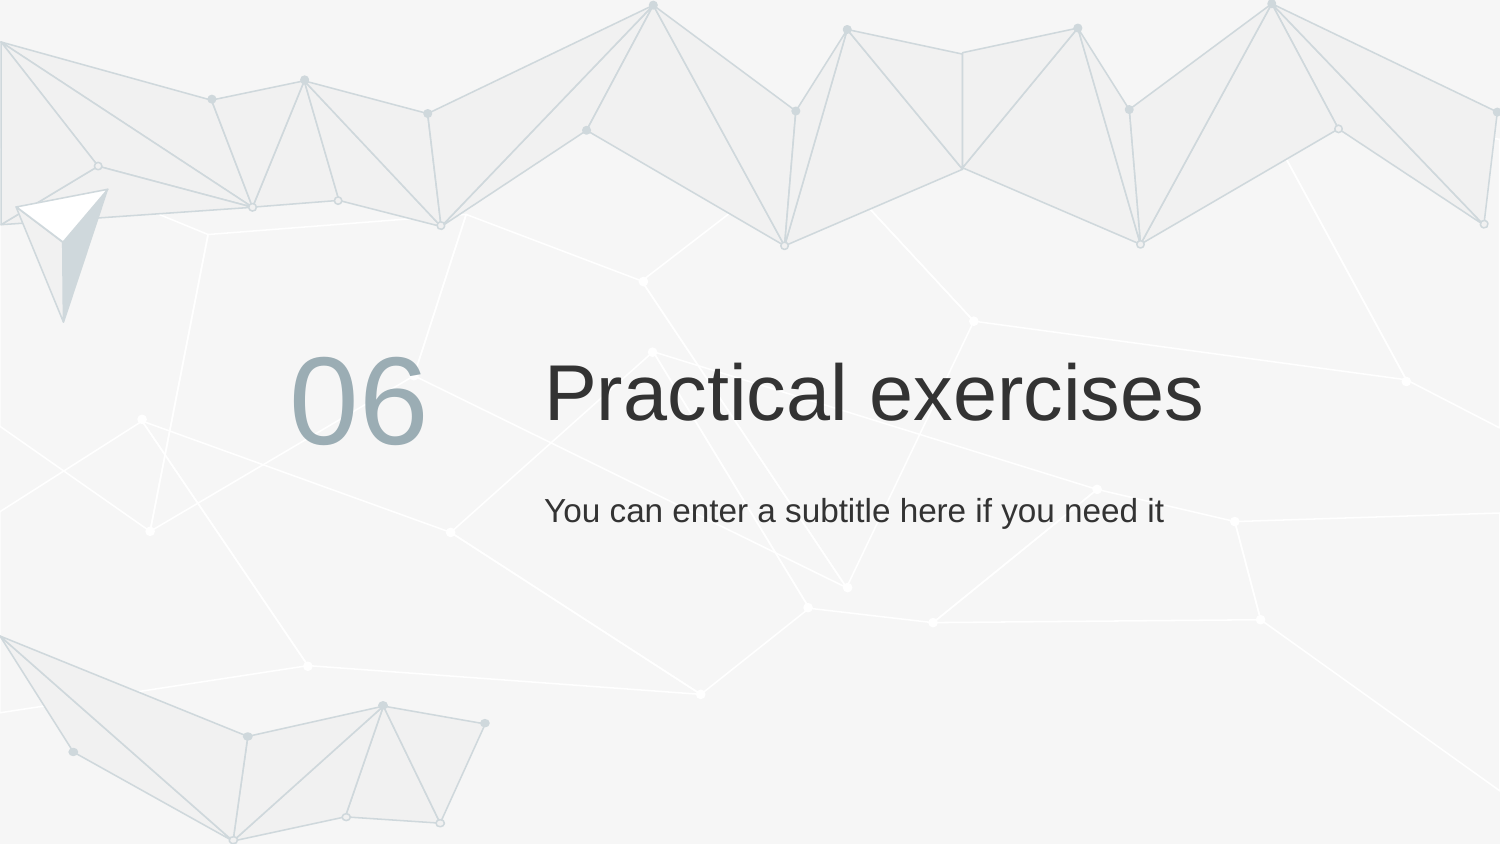

06
# Practical exercises
You can enter a subtitle here if you need it